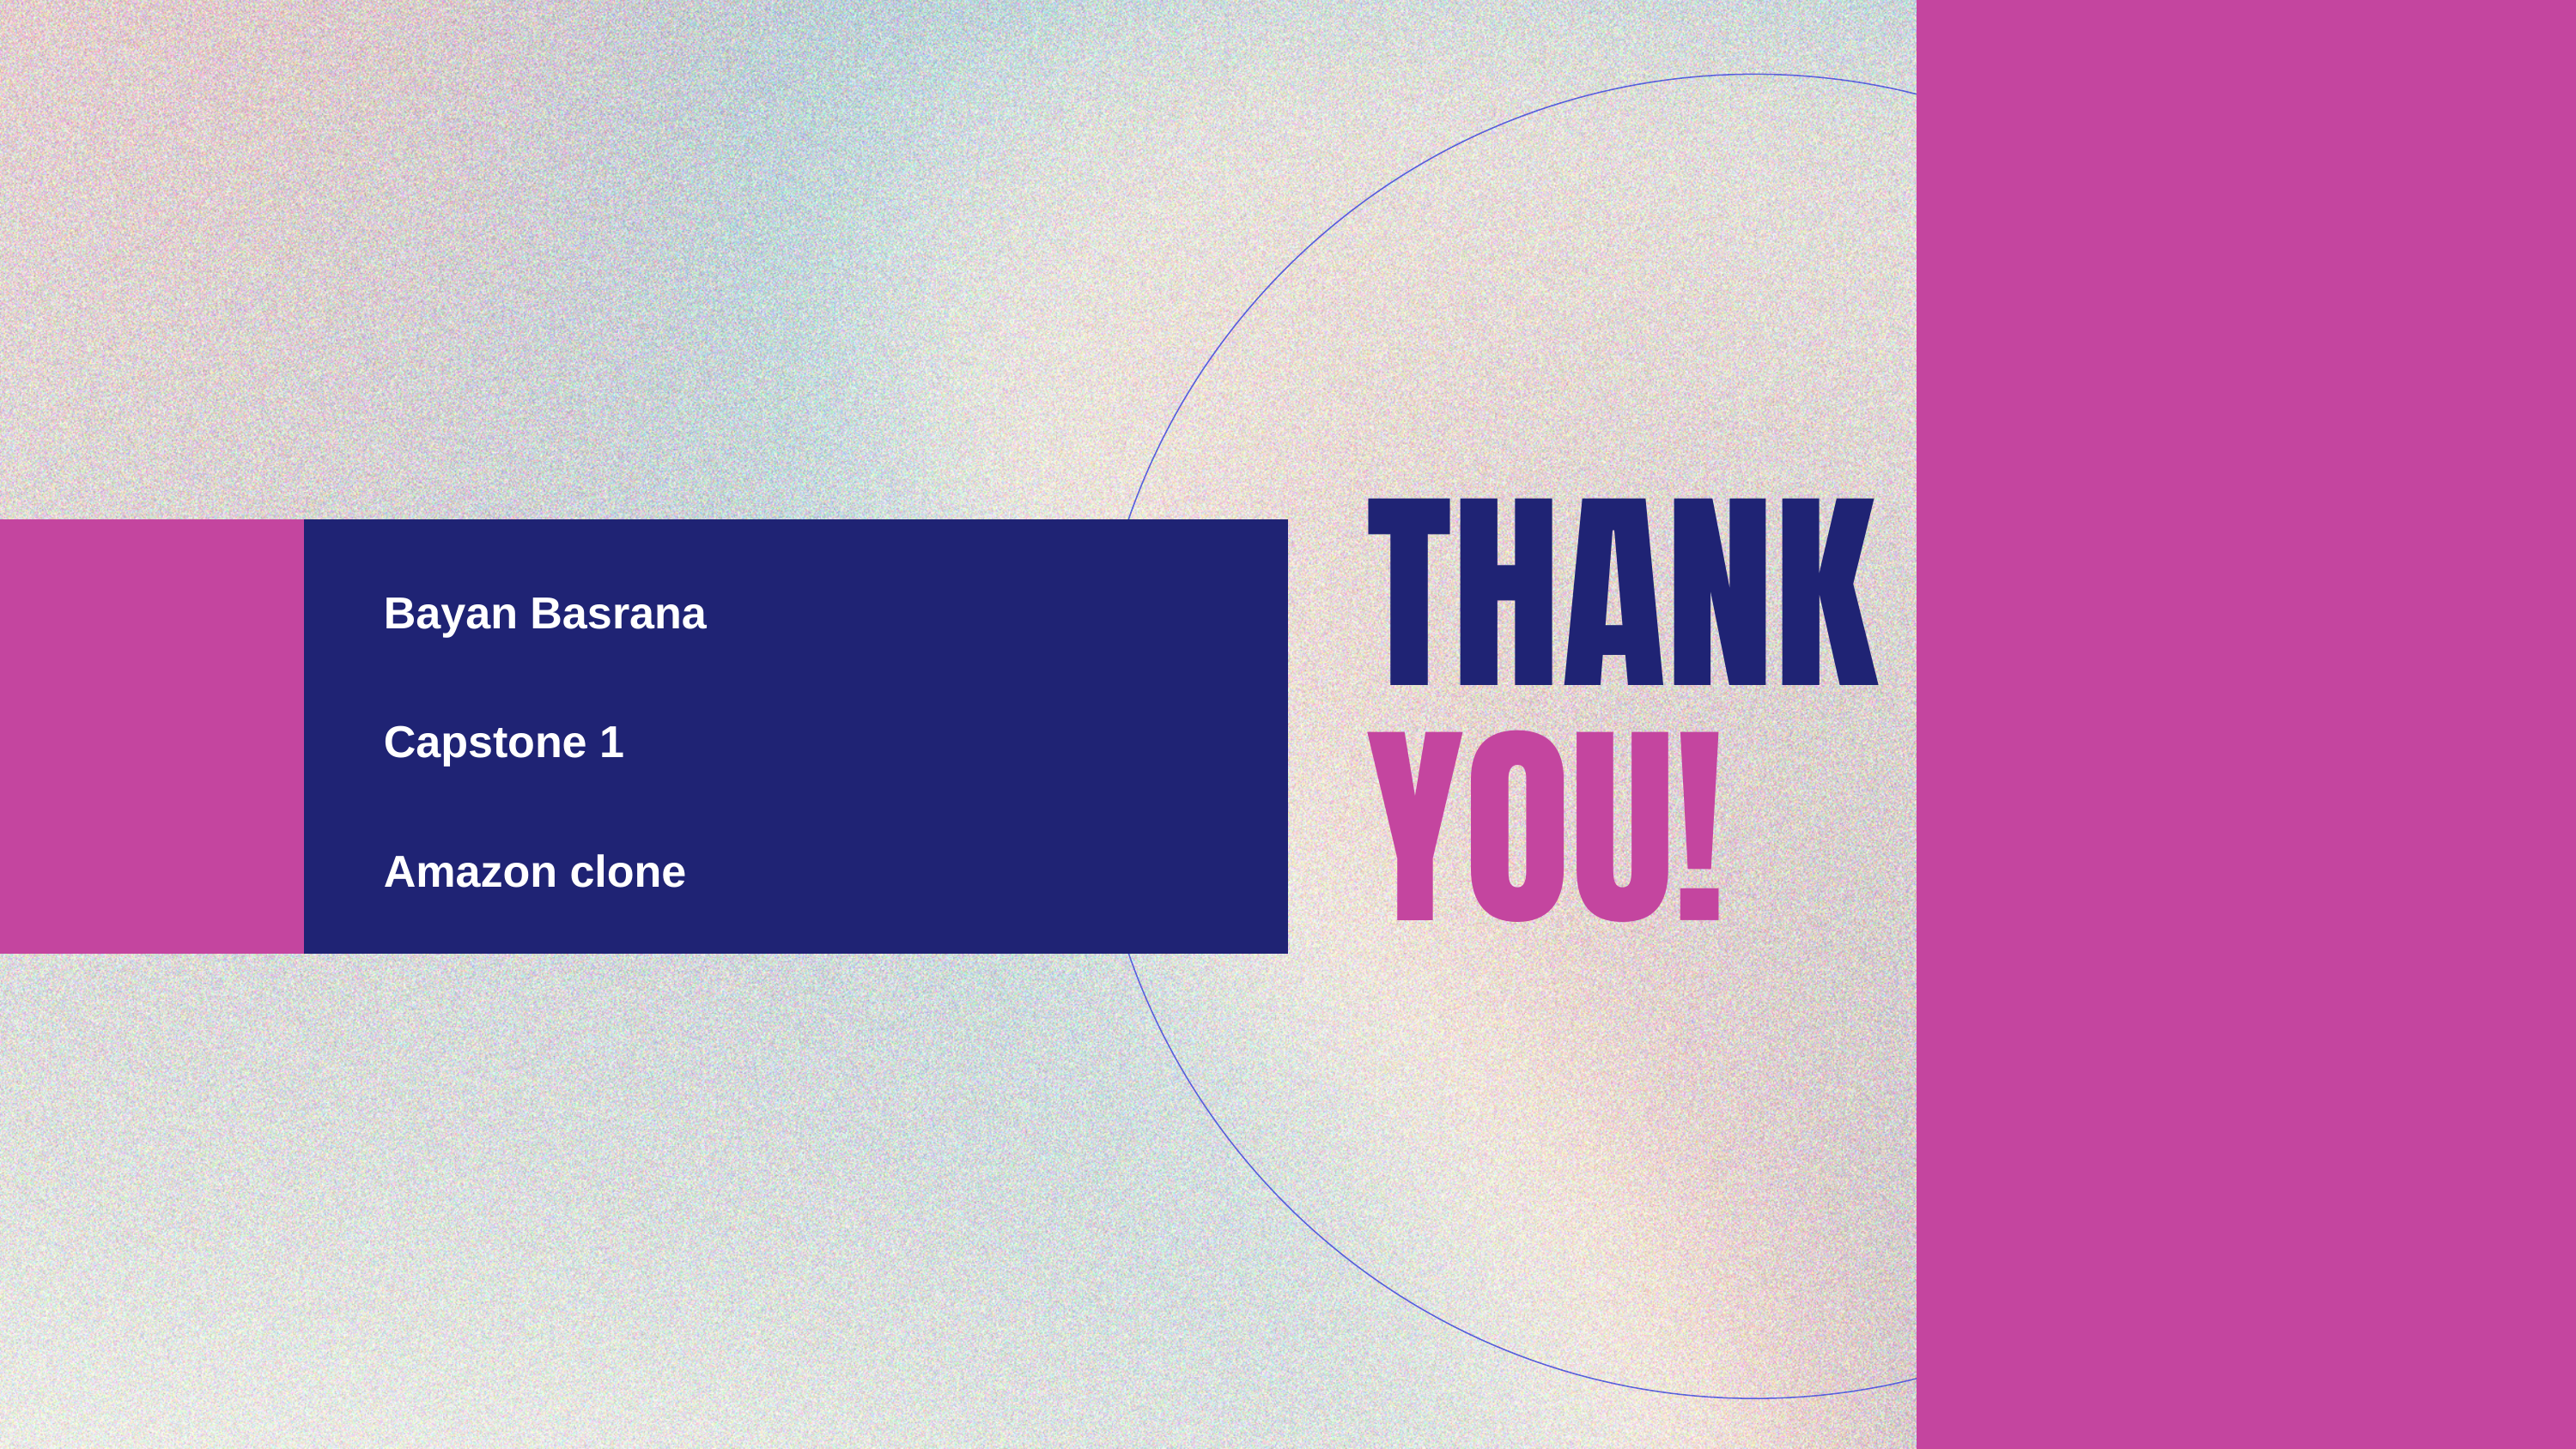

THANK

Bayan Basrana
Capstone 1
YOU!
Amazon clone